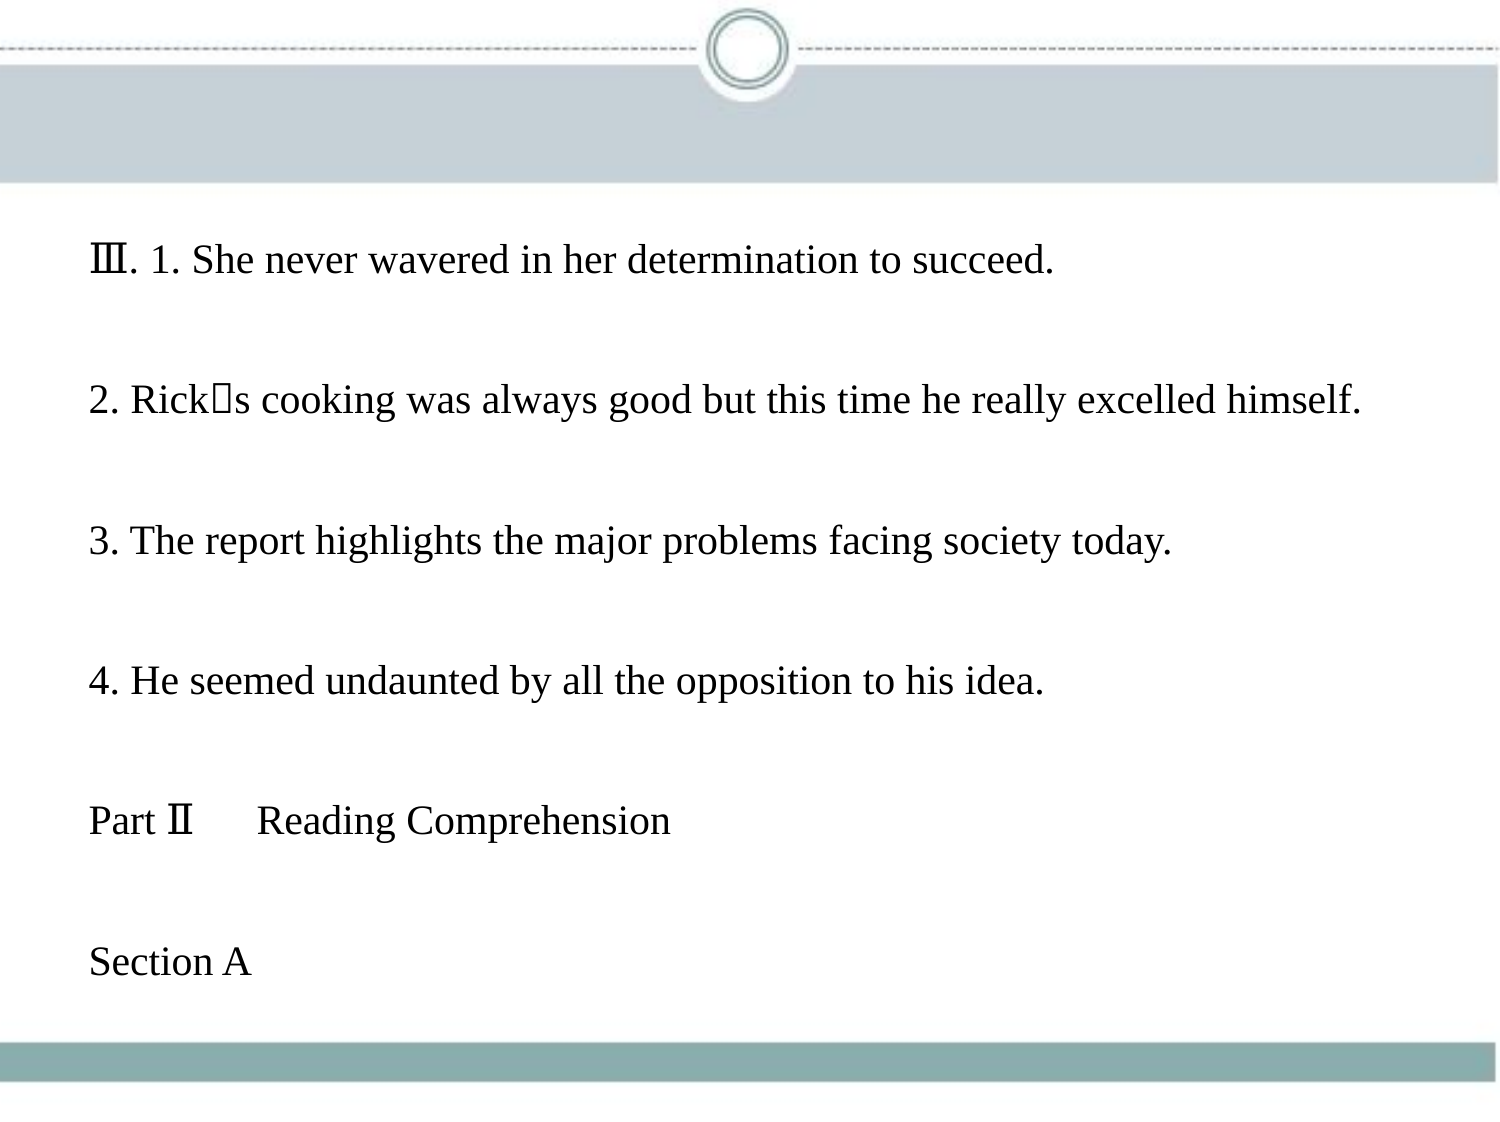

Ⅲ. 1. She never wavered in her determination to succeed.
2. Rick􀆳s cooking was always good but this time he really excelled himself.
3. The report highlights the major problems facing society today.
4. He seemed undaunted by all the opposition to his idea.
Part Ⅱ　Reading Comprehension
Section A